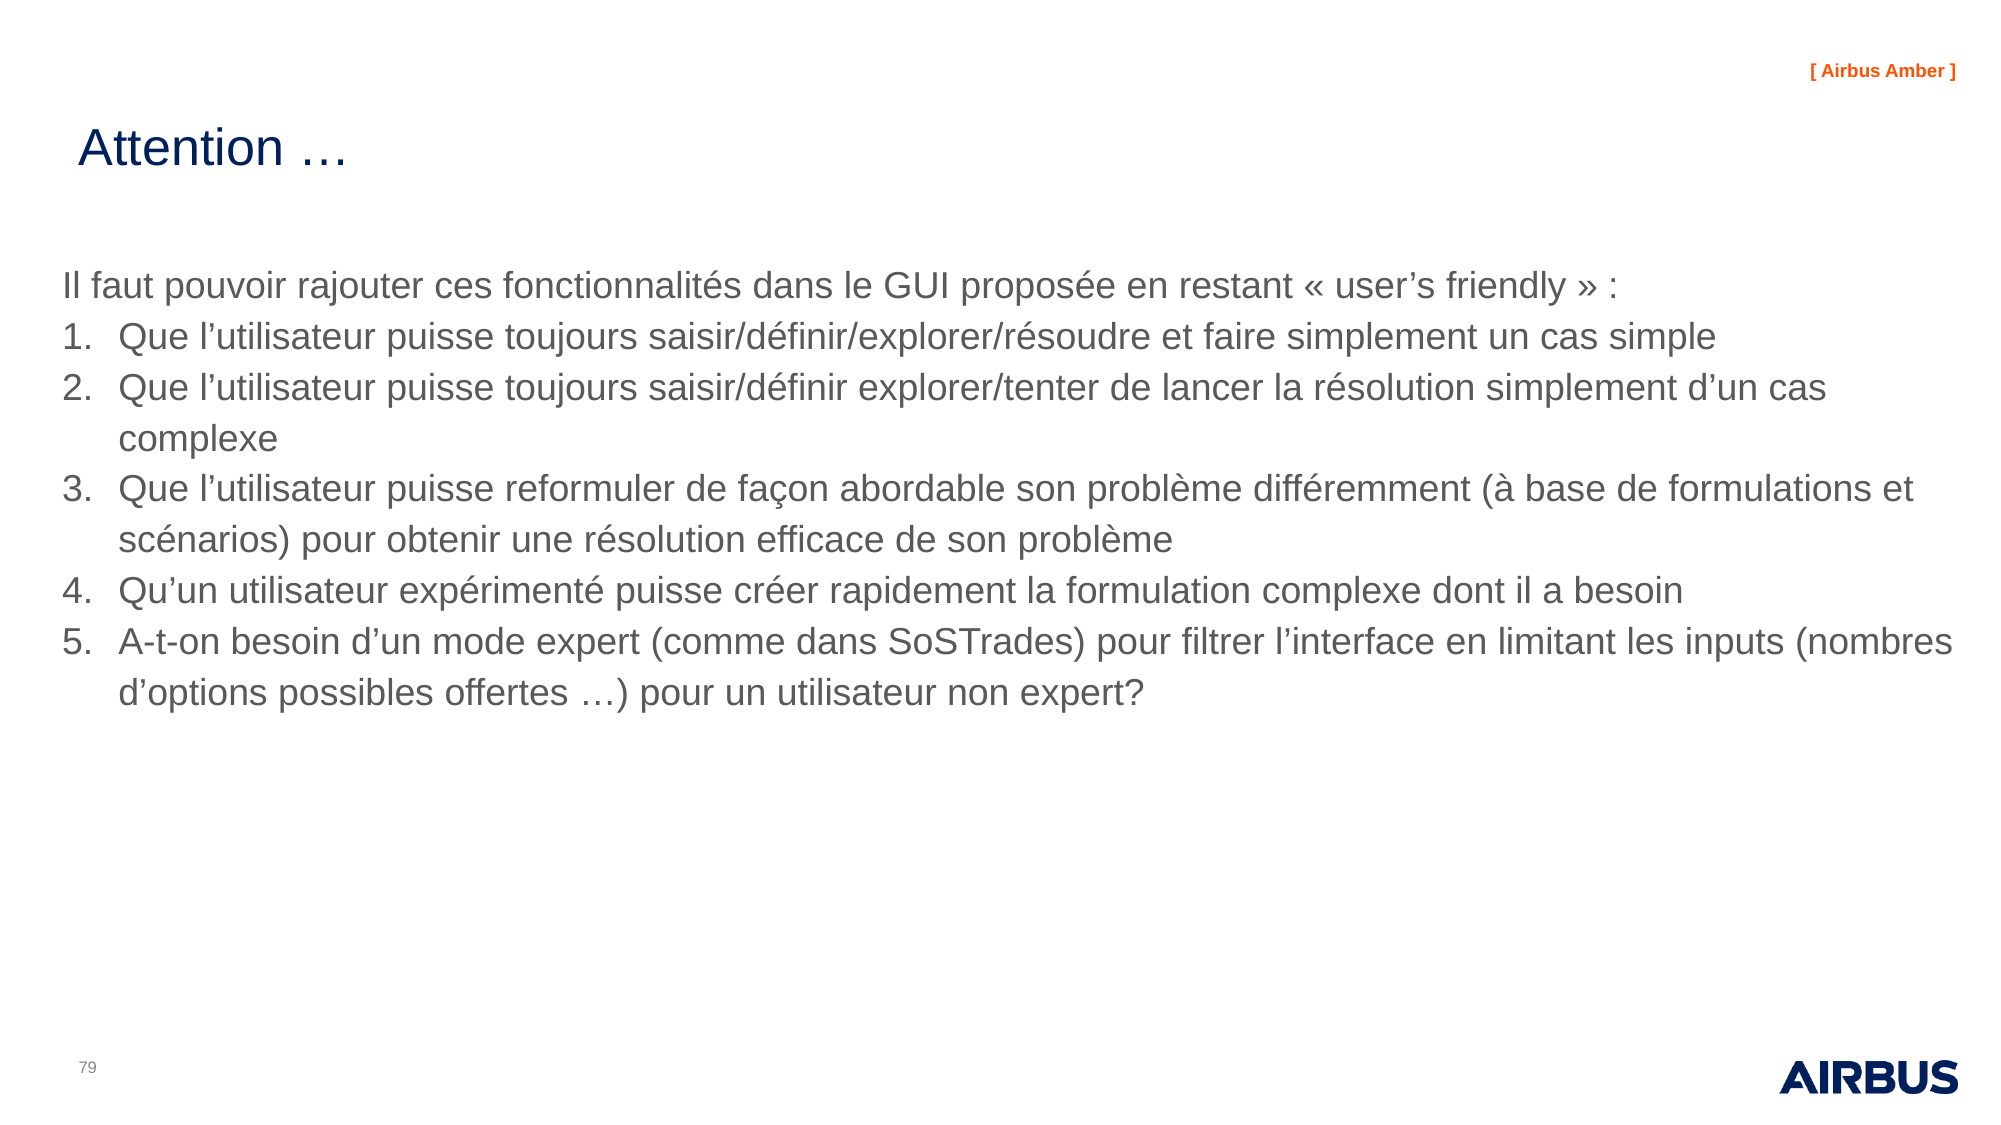

# Attention …
Il faut pouvoir rajouter ces fonctionnalités dans le GUI proposée en restant « user’s friendly » :
Que l’utilisateur puisse toujours saisir/définir/explorer/résoudre et faire simplement un cas simple
Que l’utilisateur puisse toujours saisir/définir explorer/tenter de lancer la résolution simplement d’un cas complexe
Que l’utilisateur puisse reformuler de façon abordable son problème différemment (à base de formulations et scénarios) pour obtenir une résolution efficace de son problème
Qu’un utilisateur expérimenté puisse créer rapidement la formulation complexe dont il a besoin
A-t-on besoin d’un mode expert (comme dans SoSTrades) pour filtrer l’interface en limitant les inputs (nombres d’options possibles offertes …) pour un utilisateur non expert?